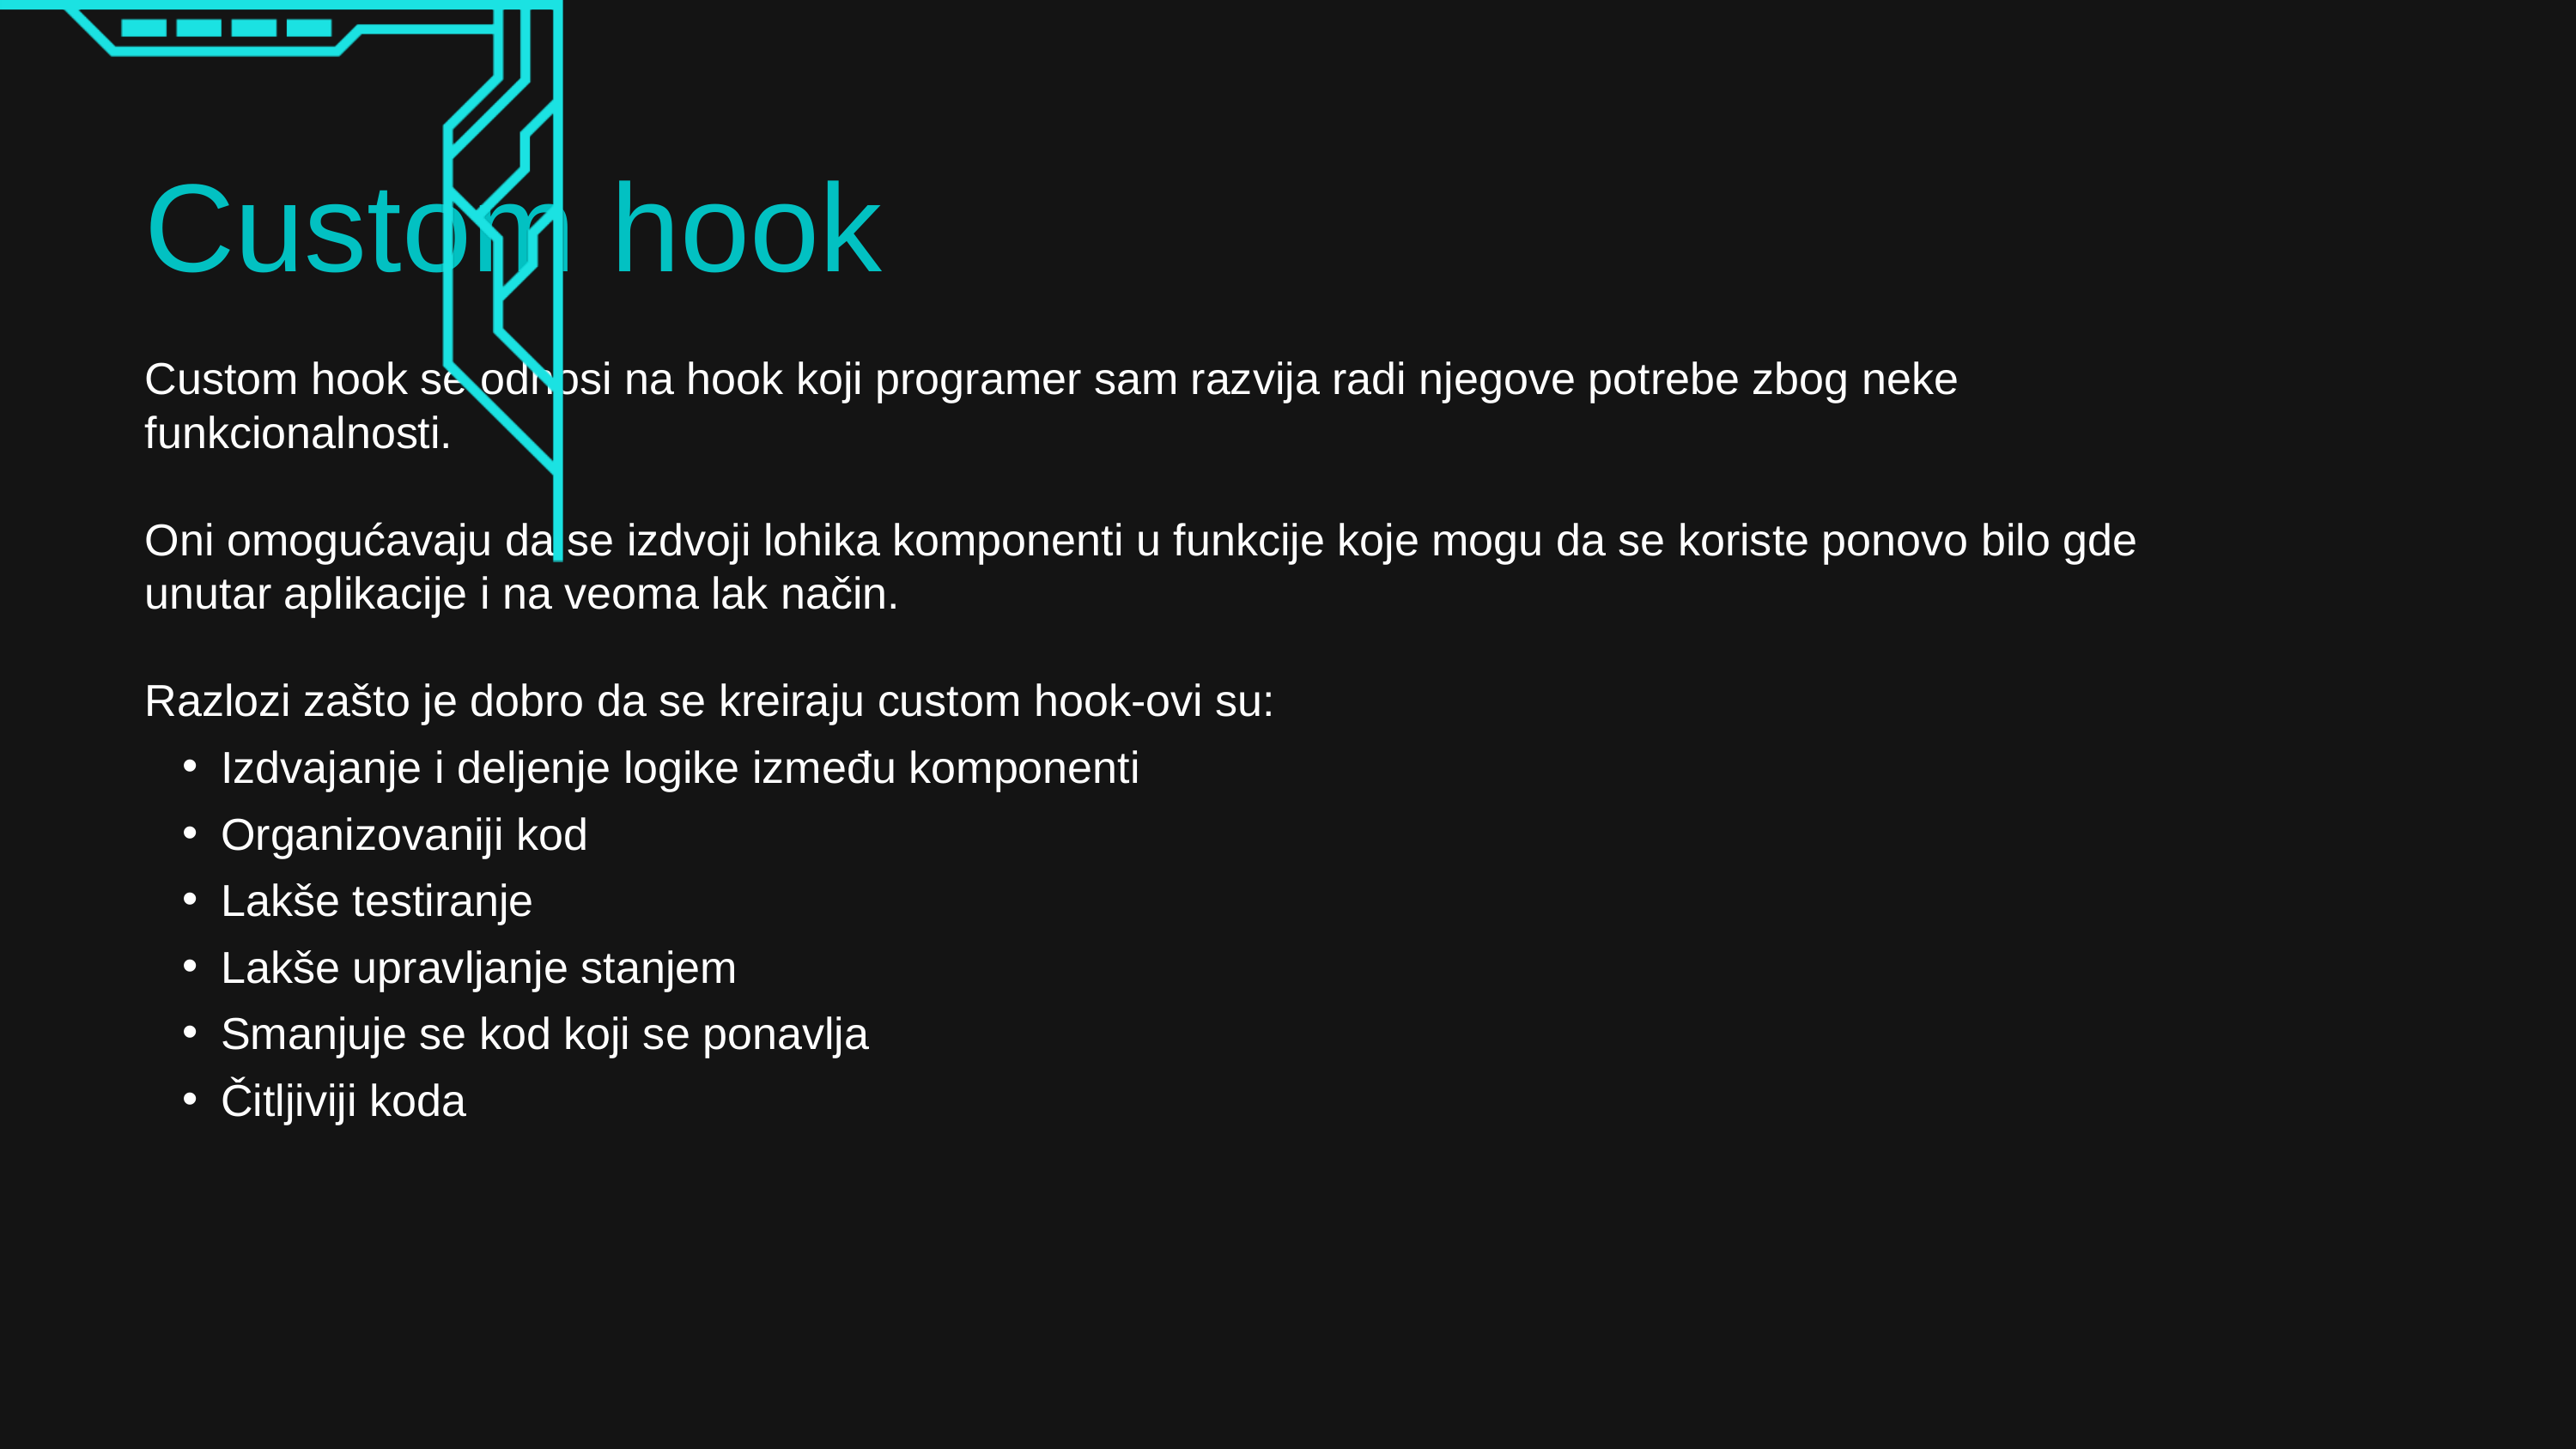

Custom hook

Custom hook se odnosi na hook koji programer sam razvija radi njegove potrebe zbog neke funkcionalnosti.

Oni omogućavaju da se izdvoji lohika komponenti u funkcije koje mogu da se koriste ponovo bilo gde unutar aplikacije i na veoma lak način.

Razlozi zašto je dobro da se kreiraju custom hook-ovi su:
Izdvajanje i deljenje logike između komponenti
Organizovaniji kod
Lakše testiranje
Lakše upravljanje stanjem
Smanjuje se kod koji se ponavlja
Čitljiviji koda